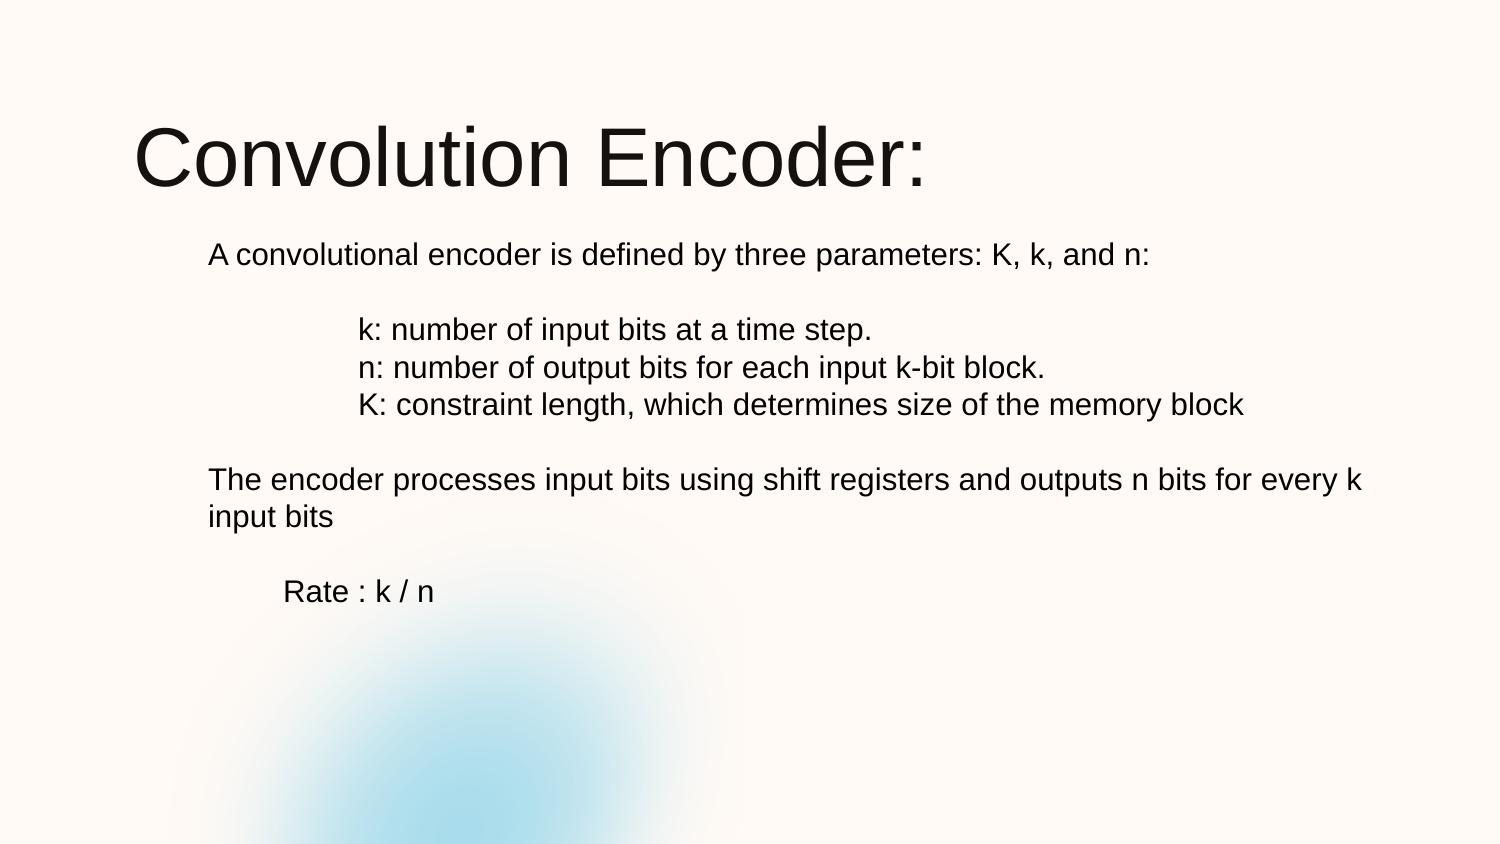

# Convolution Encoder:
A convolutional encoder is defined by three parameters: K, k, and n:

	k: number of input bits at a time step.
	n: number of output bits for each input k-bit block.
	K: constraint length, which determines size of the memory block

The encoder processes input bits using shift registers and outputs n bits for every k input bits

Rate : k / n